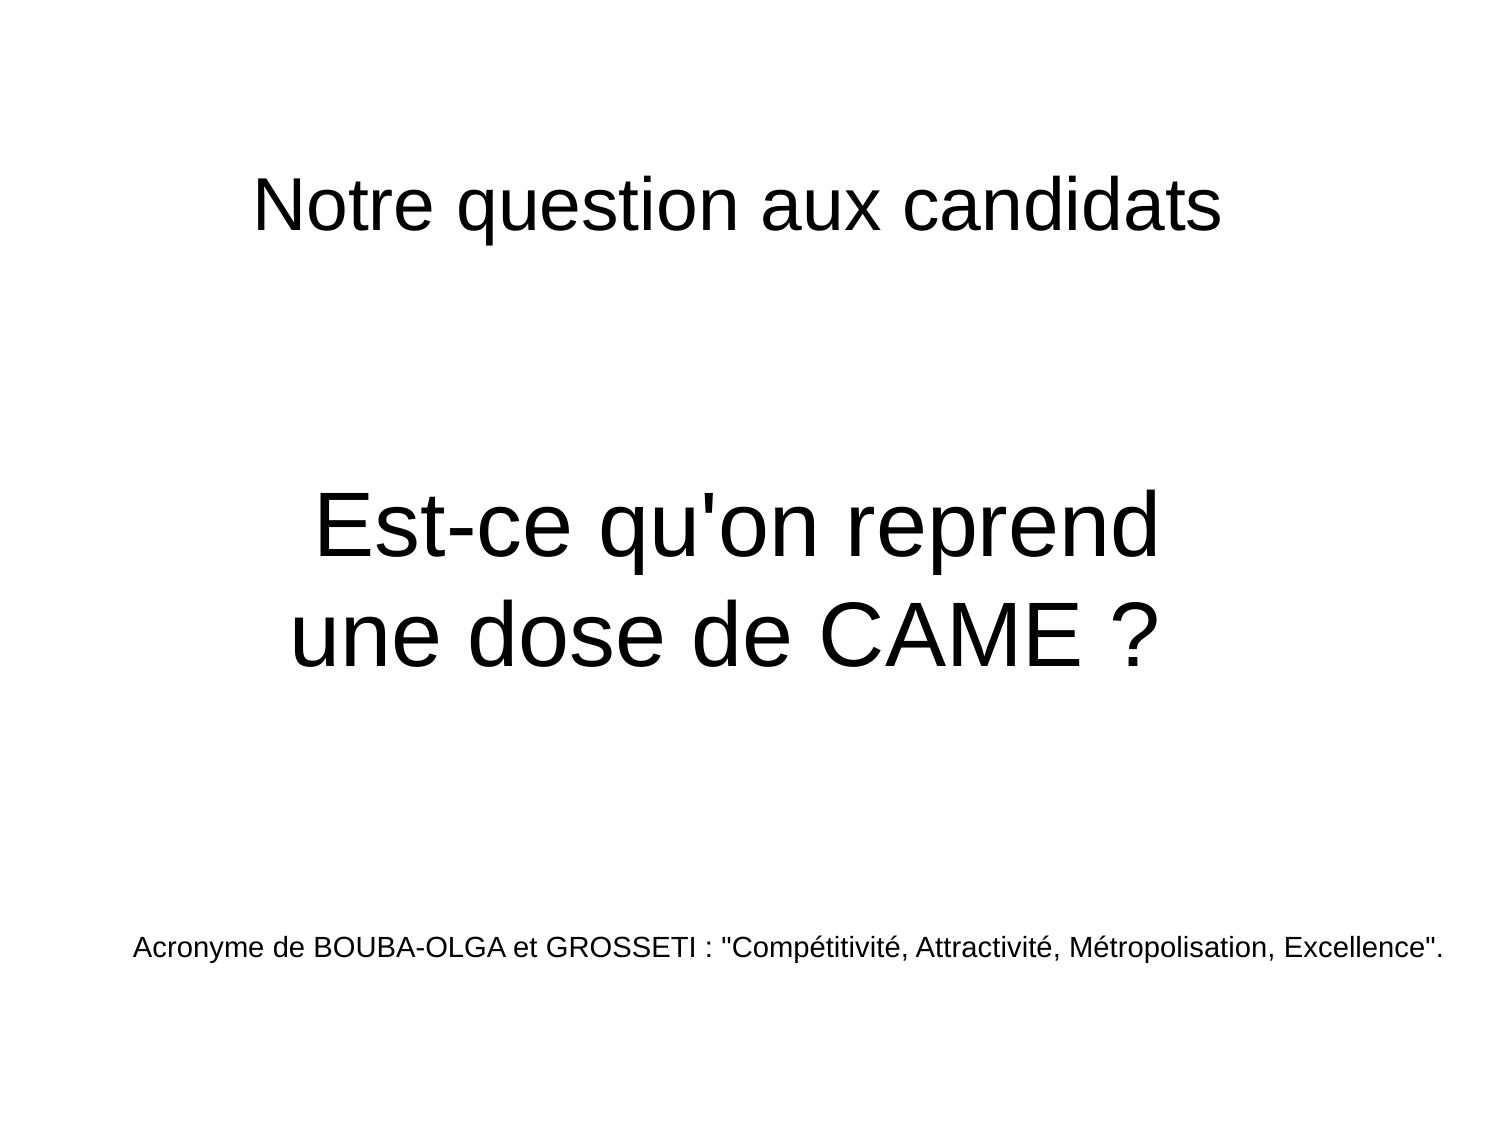

Notre question aux candidats
Est-ce qu'on reprend
une dose de CAME ?

Acronyme de BOUBA-OLGA et GROSSETI : "Compétitivité, Attractivité, Métropolisation, Excellence".